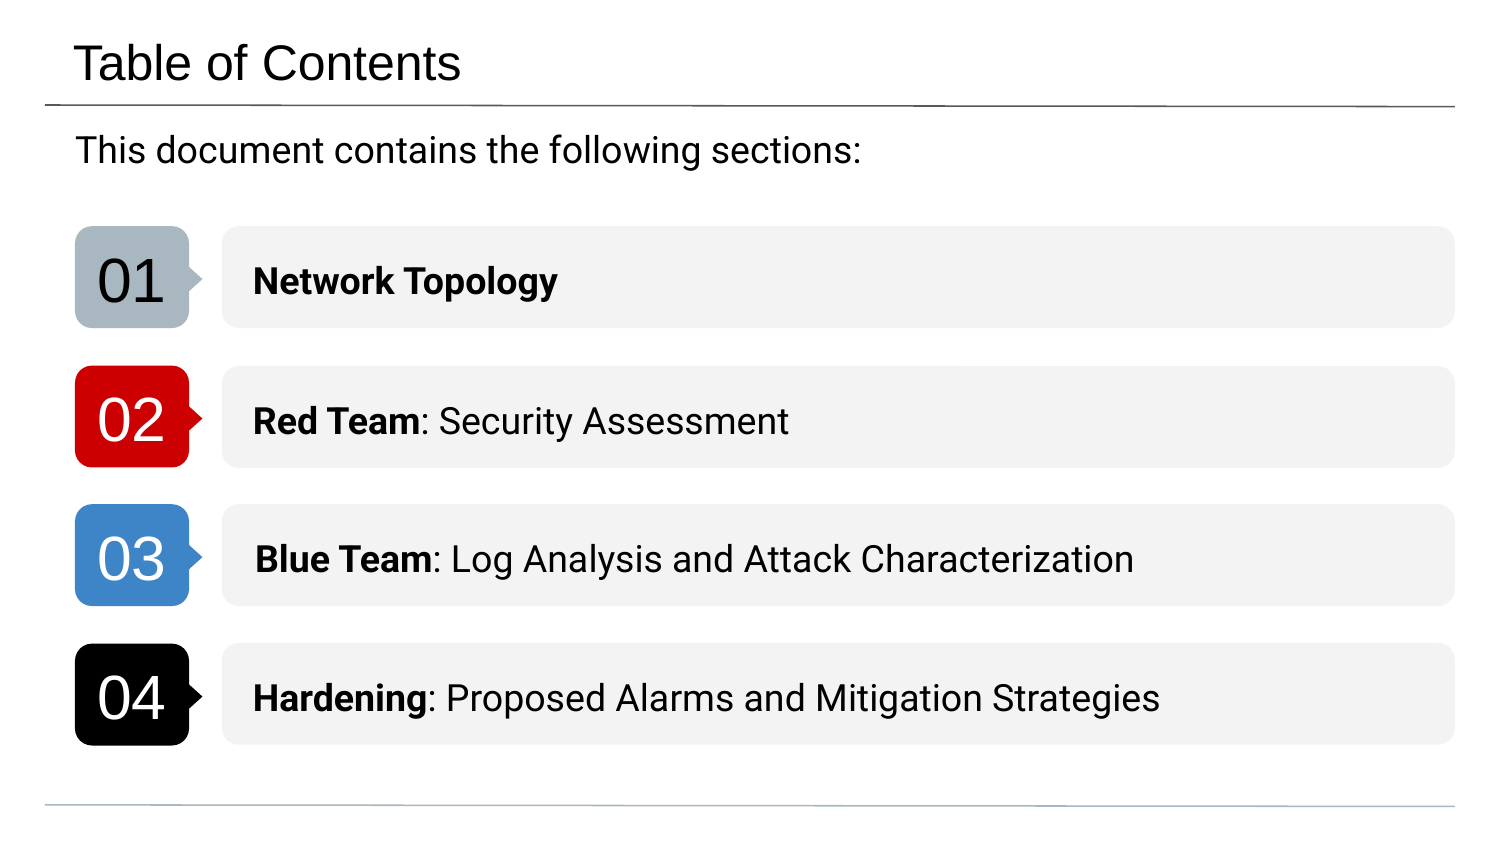

Table of Contents
This document contains the following sections:
Network Topology
01

02

Red Team: Security Assessment
03

Blue Team: Log Analysis and Attack Characterization
Hardening: Proposed Alarms and Mitigation Strategies

04